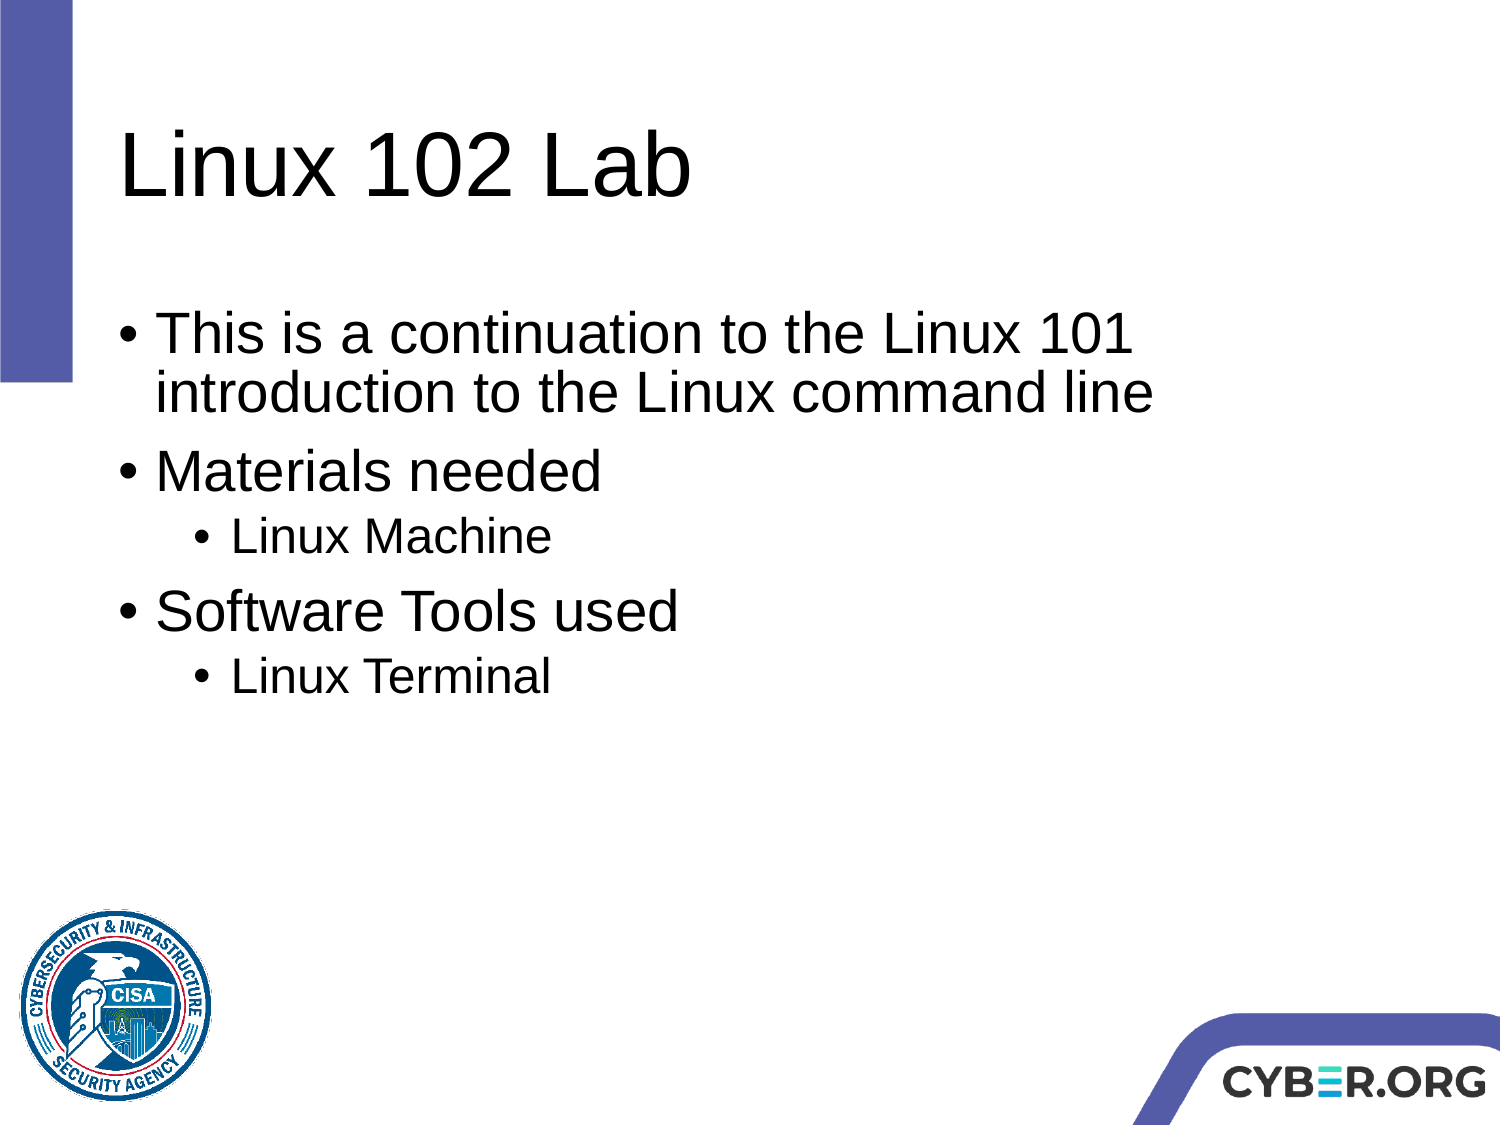

# Linux 102 Lab
This is a continuation to the Linux 101 introduction to the Linux command line
Materials needed
Linux Machine
Software Tools used
Linux Terminal